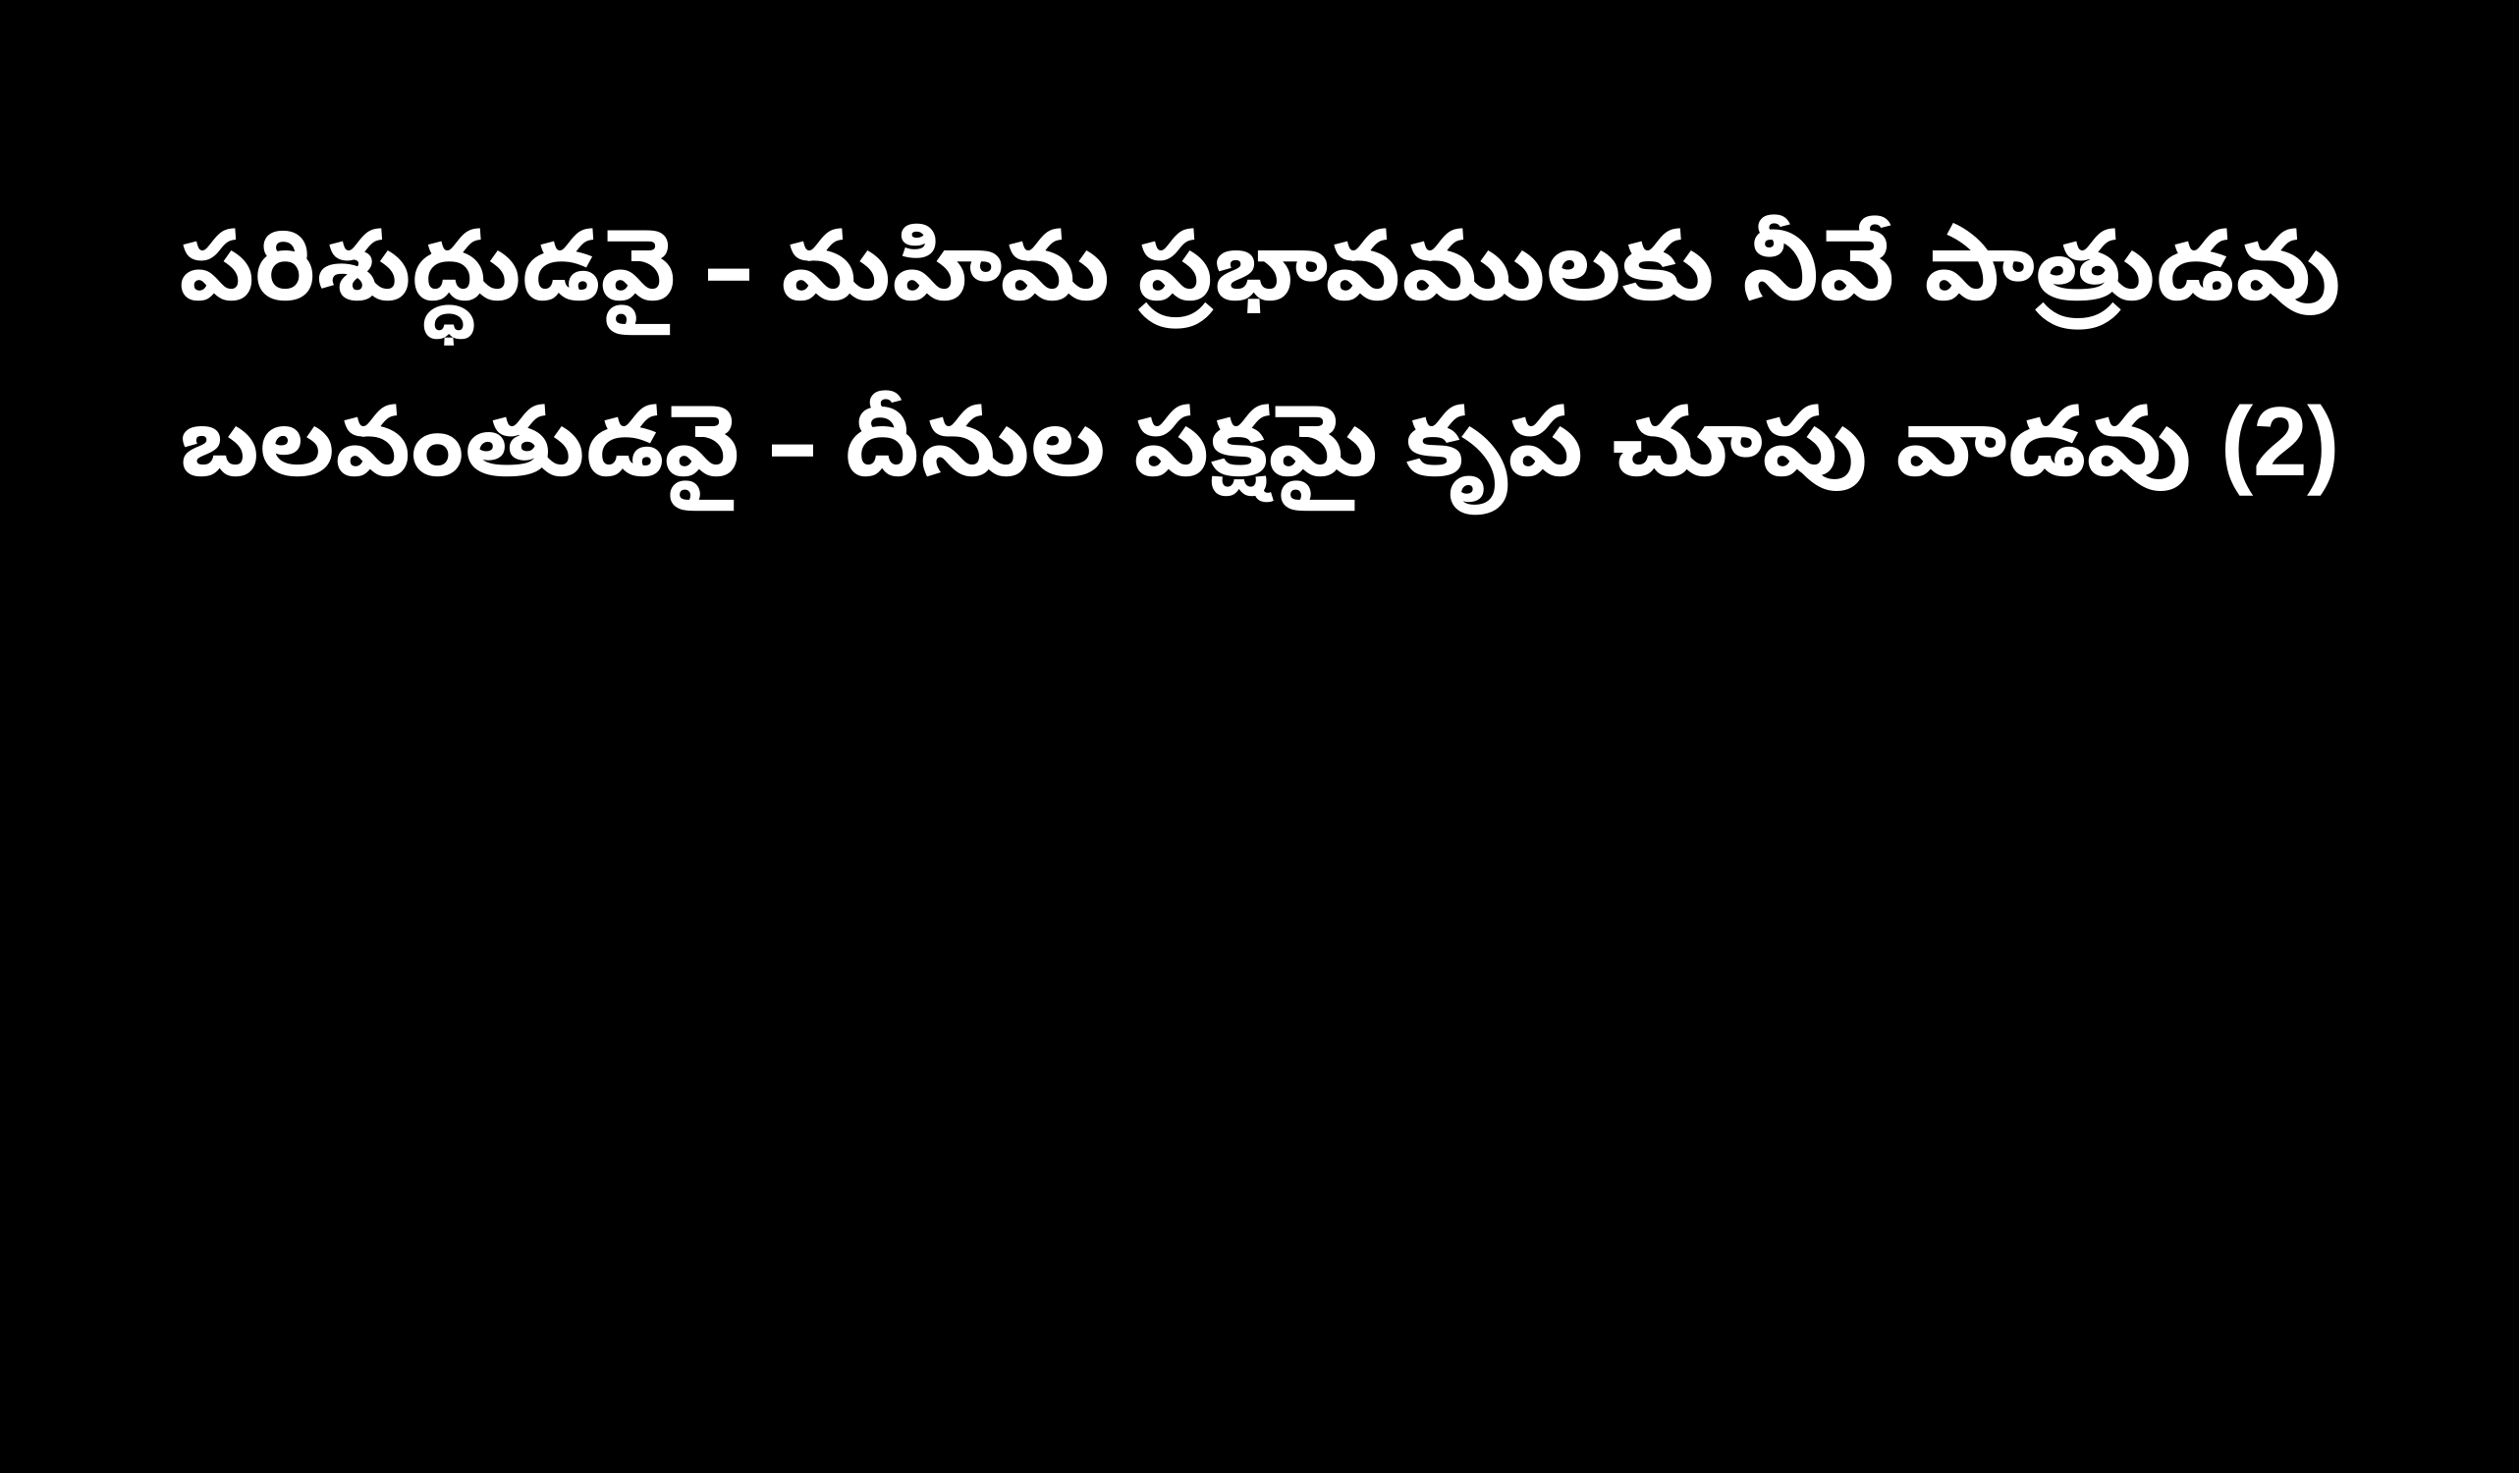

పరిశుద్ధుడవై – మహిమ ప్రభావములకు నీవే పాత్రుడవు
బలవంతుడవై – దీనుల పక్షమై కృప చూపు వాడవు (2)